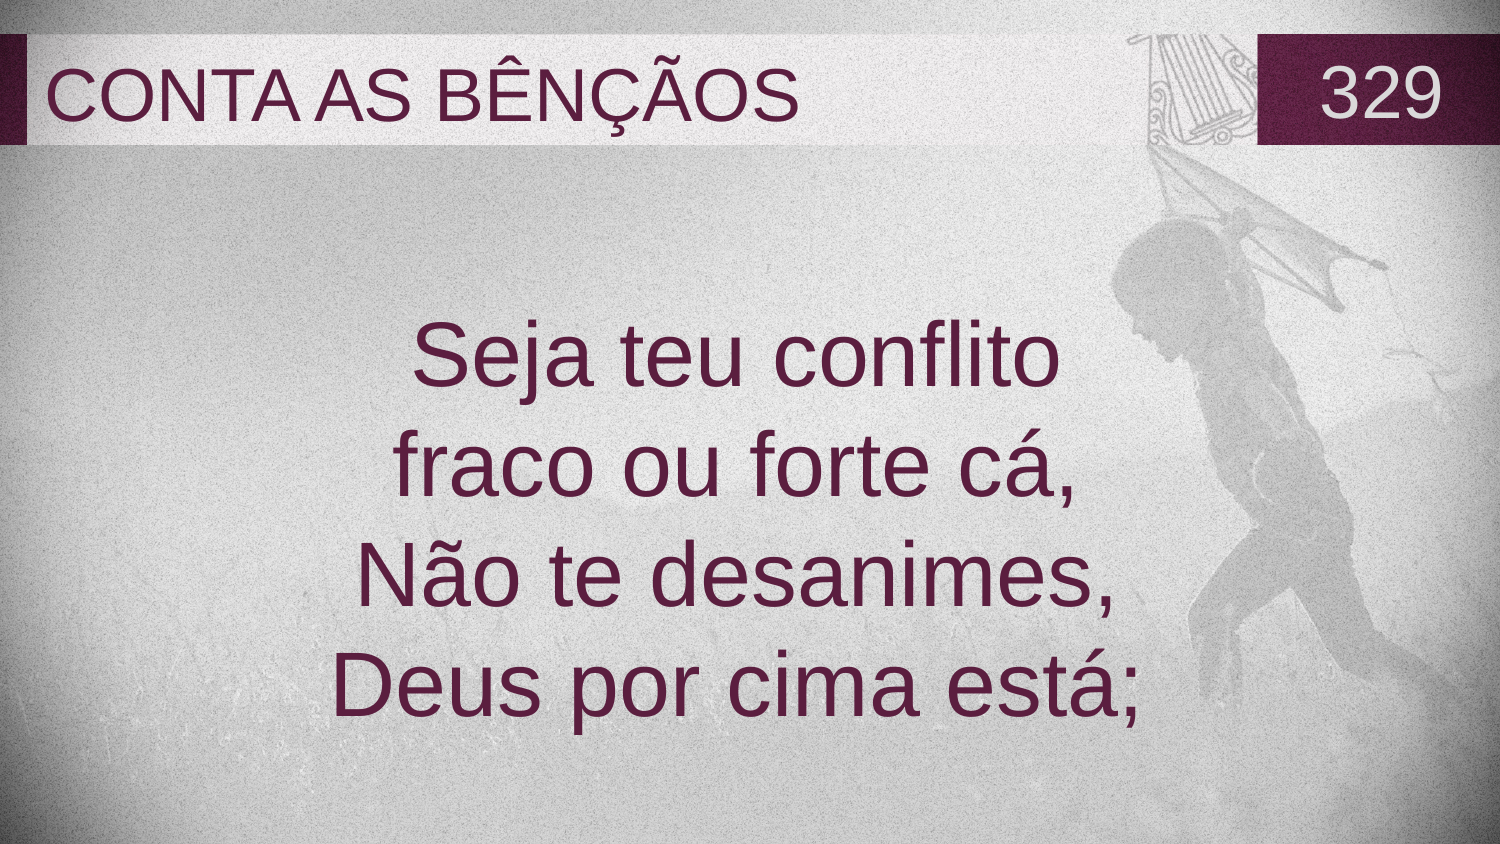

# CONTA AS BÊNÇÃOS
329
Seja teu conflito
fraco ou forte cá,
Não te desanimes,
Deus por cima está;